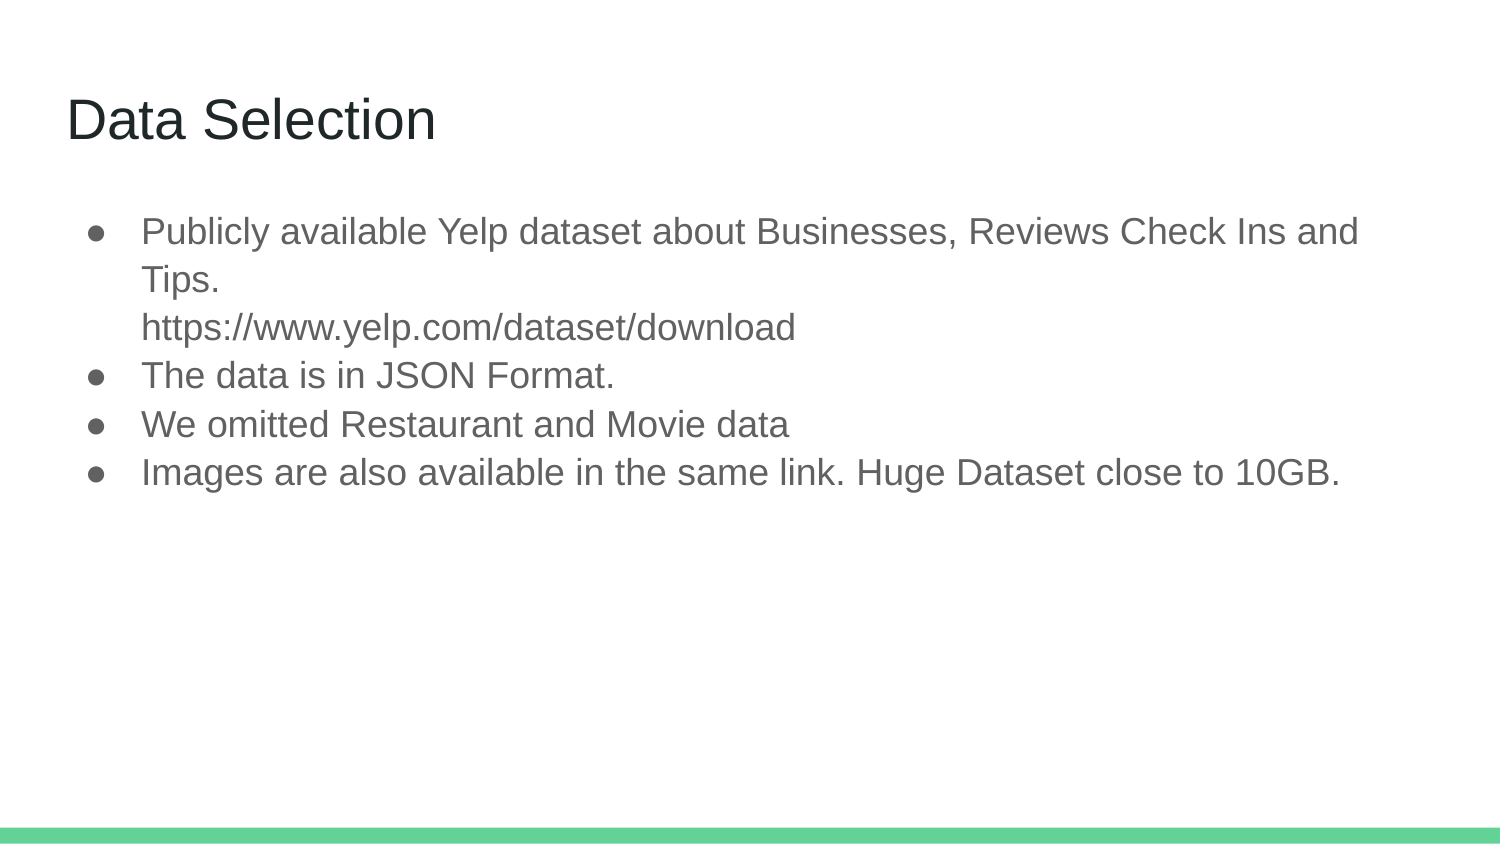

# Data Selection
Publicly available Yelp dataset about Businesses, Reviews Check Ins and Tips.
https://www.yelp.com/dataset/download
The data is in JSON Format.
We omitted Restaurant and Movie data
Images are also available in the same link. Huge Dataset close to 10GB.